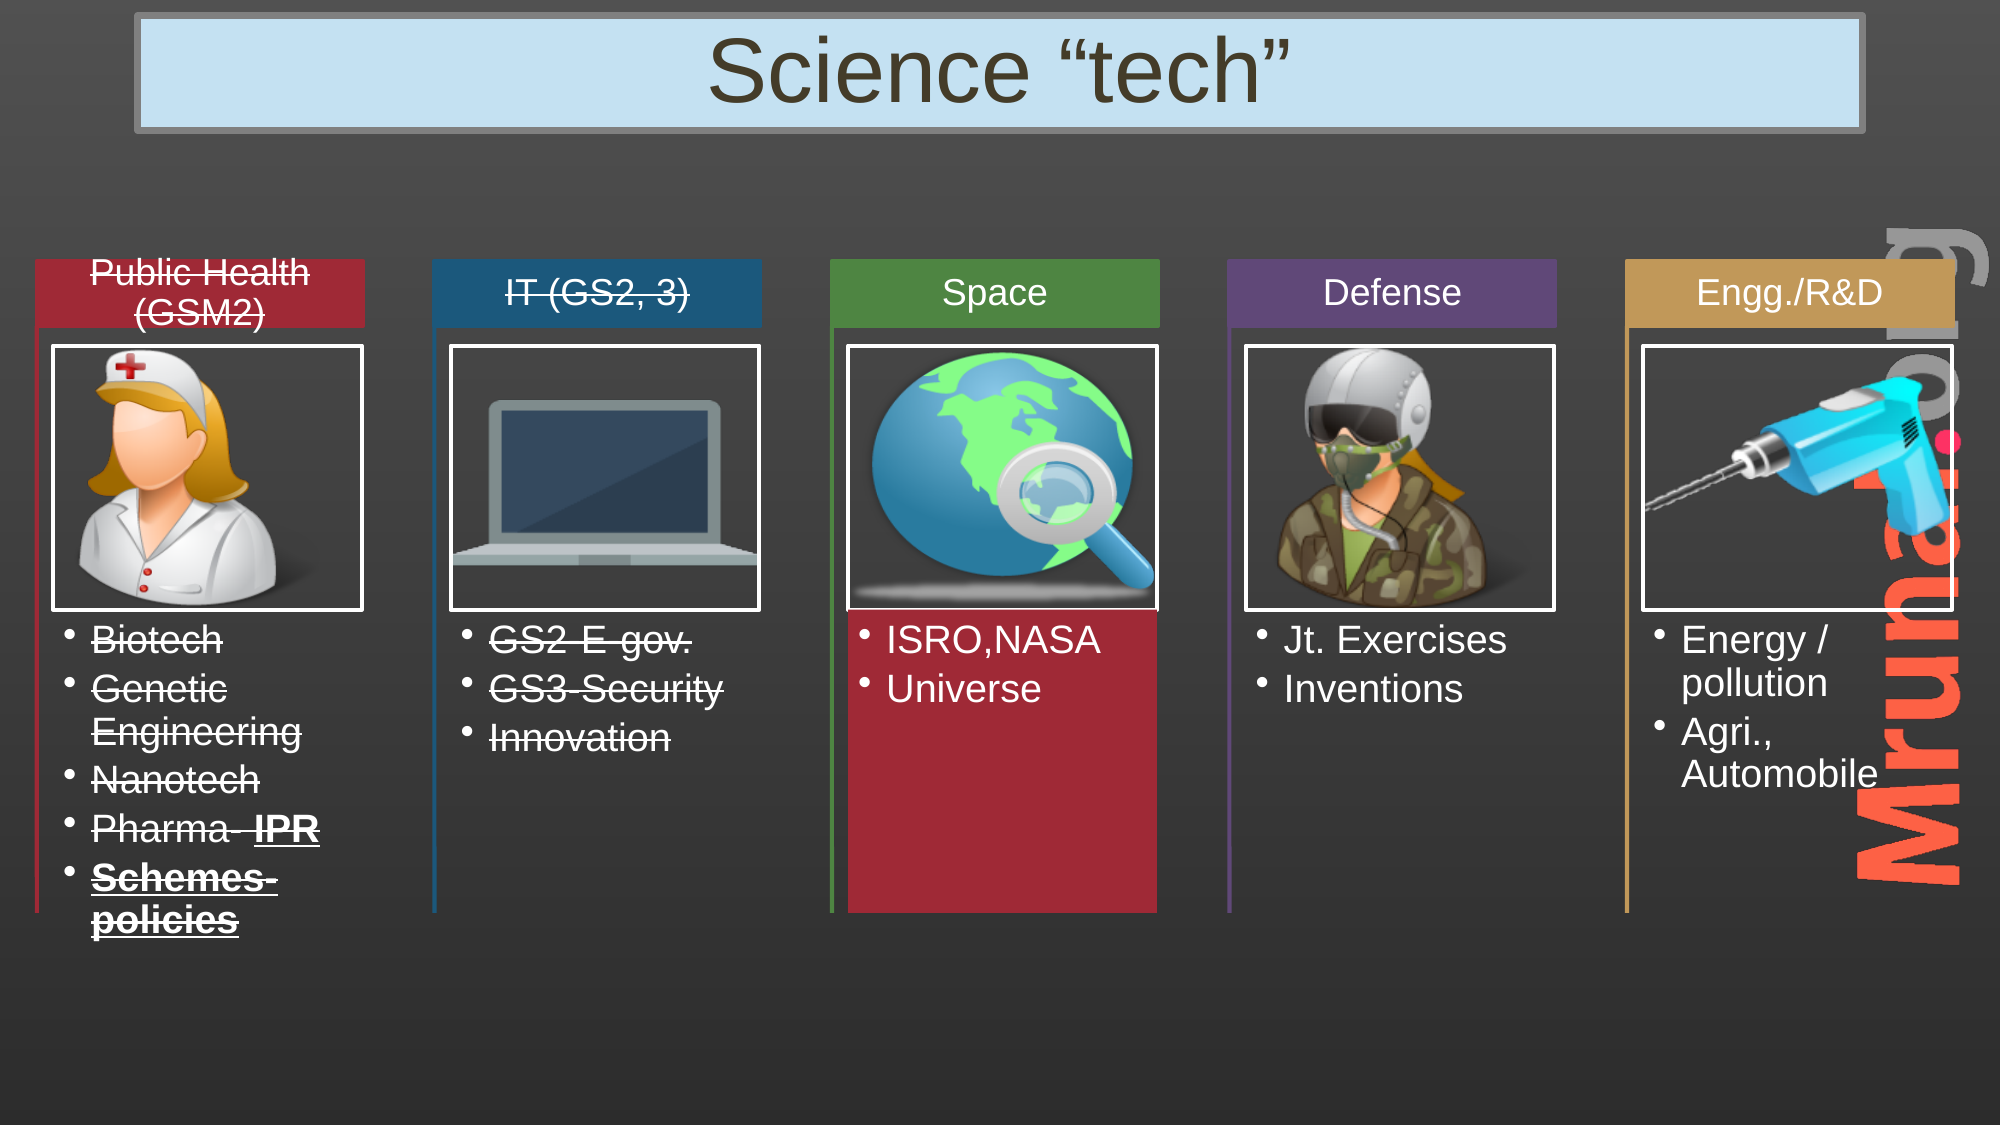

# Science “tech”
Biotech
Genetic Engineering
Nanotech
Pharma- IPR
Schemes-policies
Public Health (GSM2)
GS2-E-gov.
GS3-Security
Innovation
IT (GS2, 3)
ISRO,NASA
Universe
Space
Jt. Exercises
Inventions
Defense
Energy / pollution
Agri., Automobile
Engg./R&D